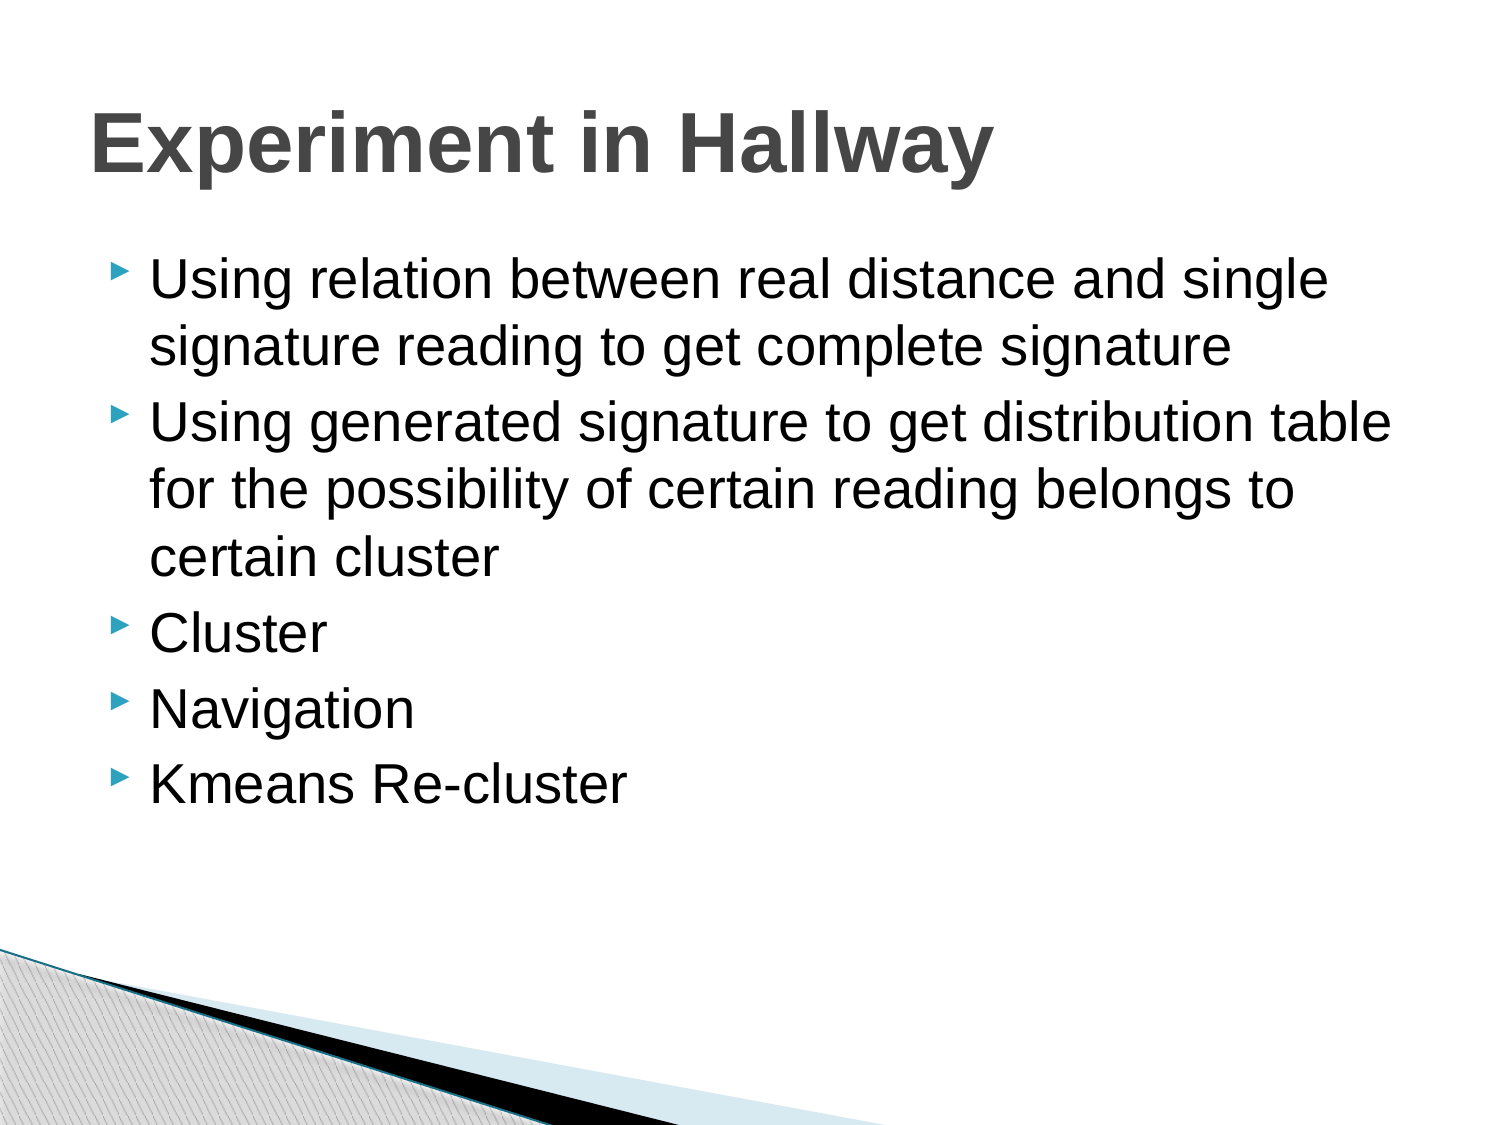

# Experiment in Hallway
Using relation between real distance and single signature reading to get complete signature
Using generated signature to get distribution table for the possibility of certain reading belongs to certain cluster
Cluster
Navigation
Kmeans Re-cluster